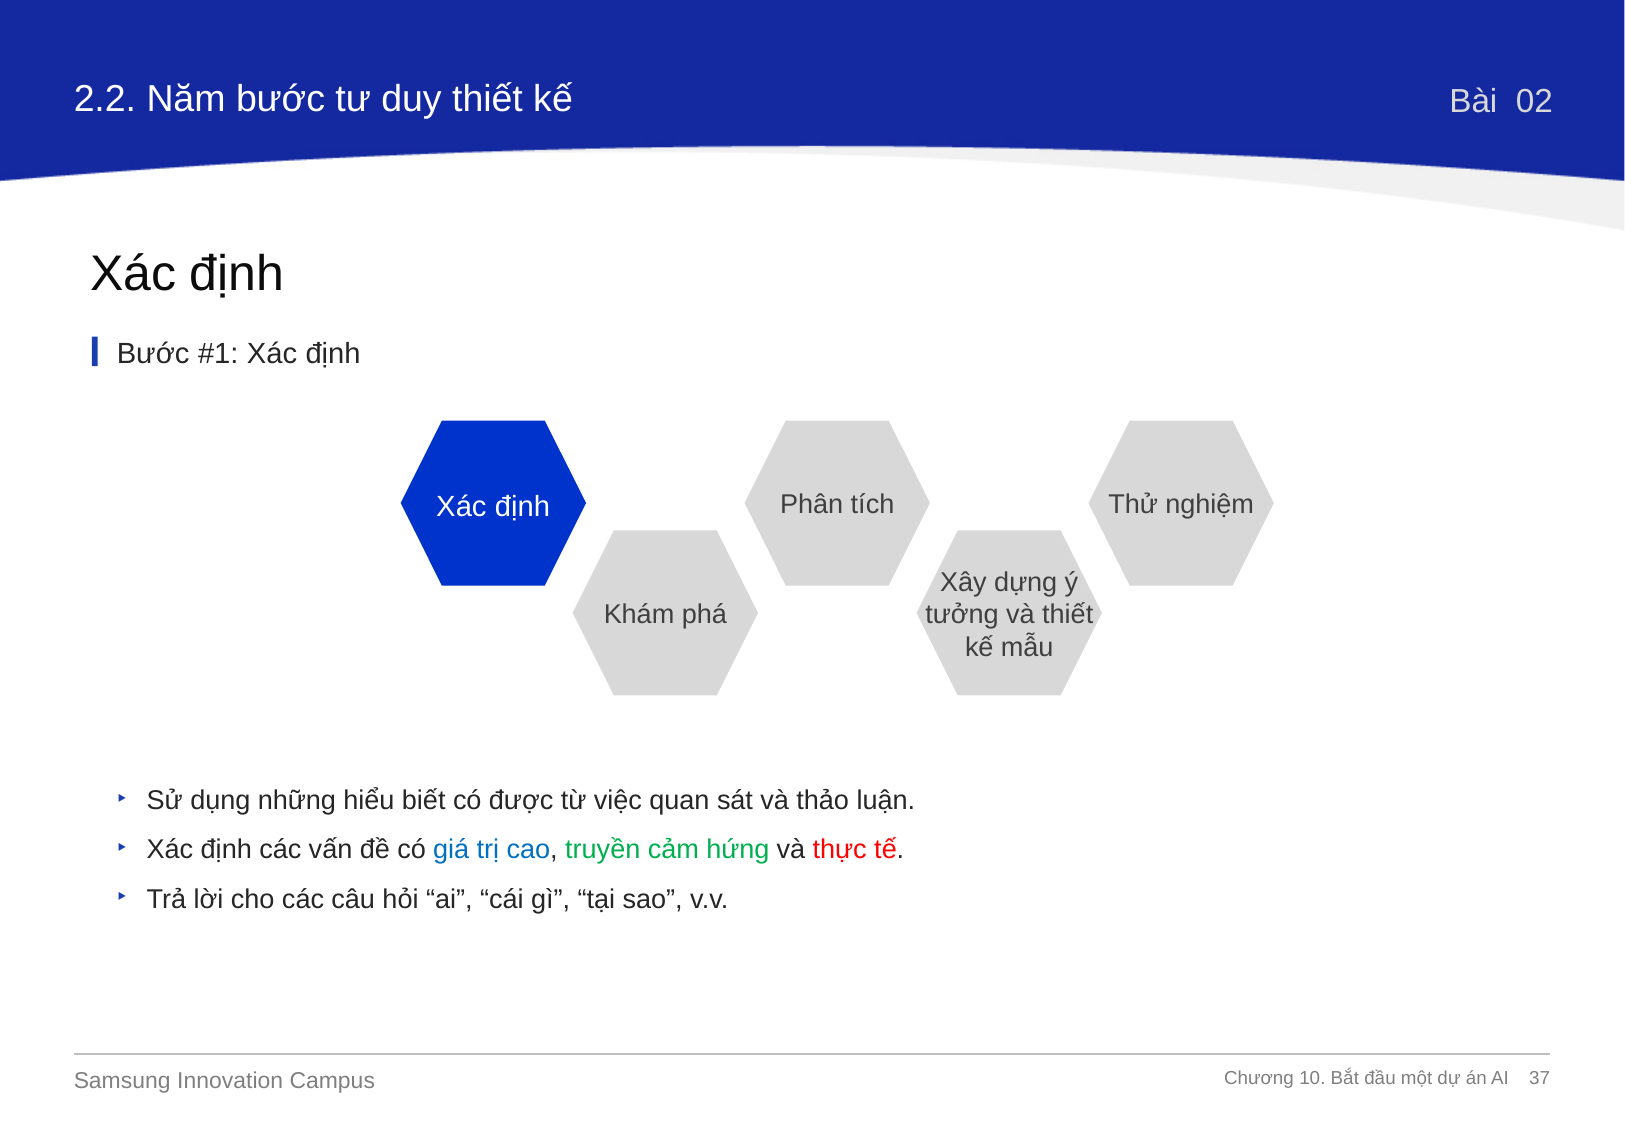

2.2. Năm bước tư duy thiết kế
Bài  02
Xác định
Bước #1: Xác định

Xác định
Phân tích
Thử nghiệm

Khám phá
Xây dựng ý tưởng và thiết kế mẫu
Sử dụng những hiểu biết có được từ việc quan sát và thảo luận.
Xác định các vấn đề có giá trị cao, truyền cảm hứng và thực tế.
Trả lời cho các câu hỏi “ai”, “cái gì”, “tại sao”, v.v.